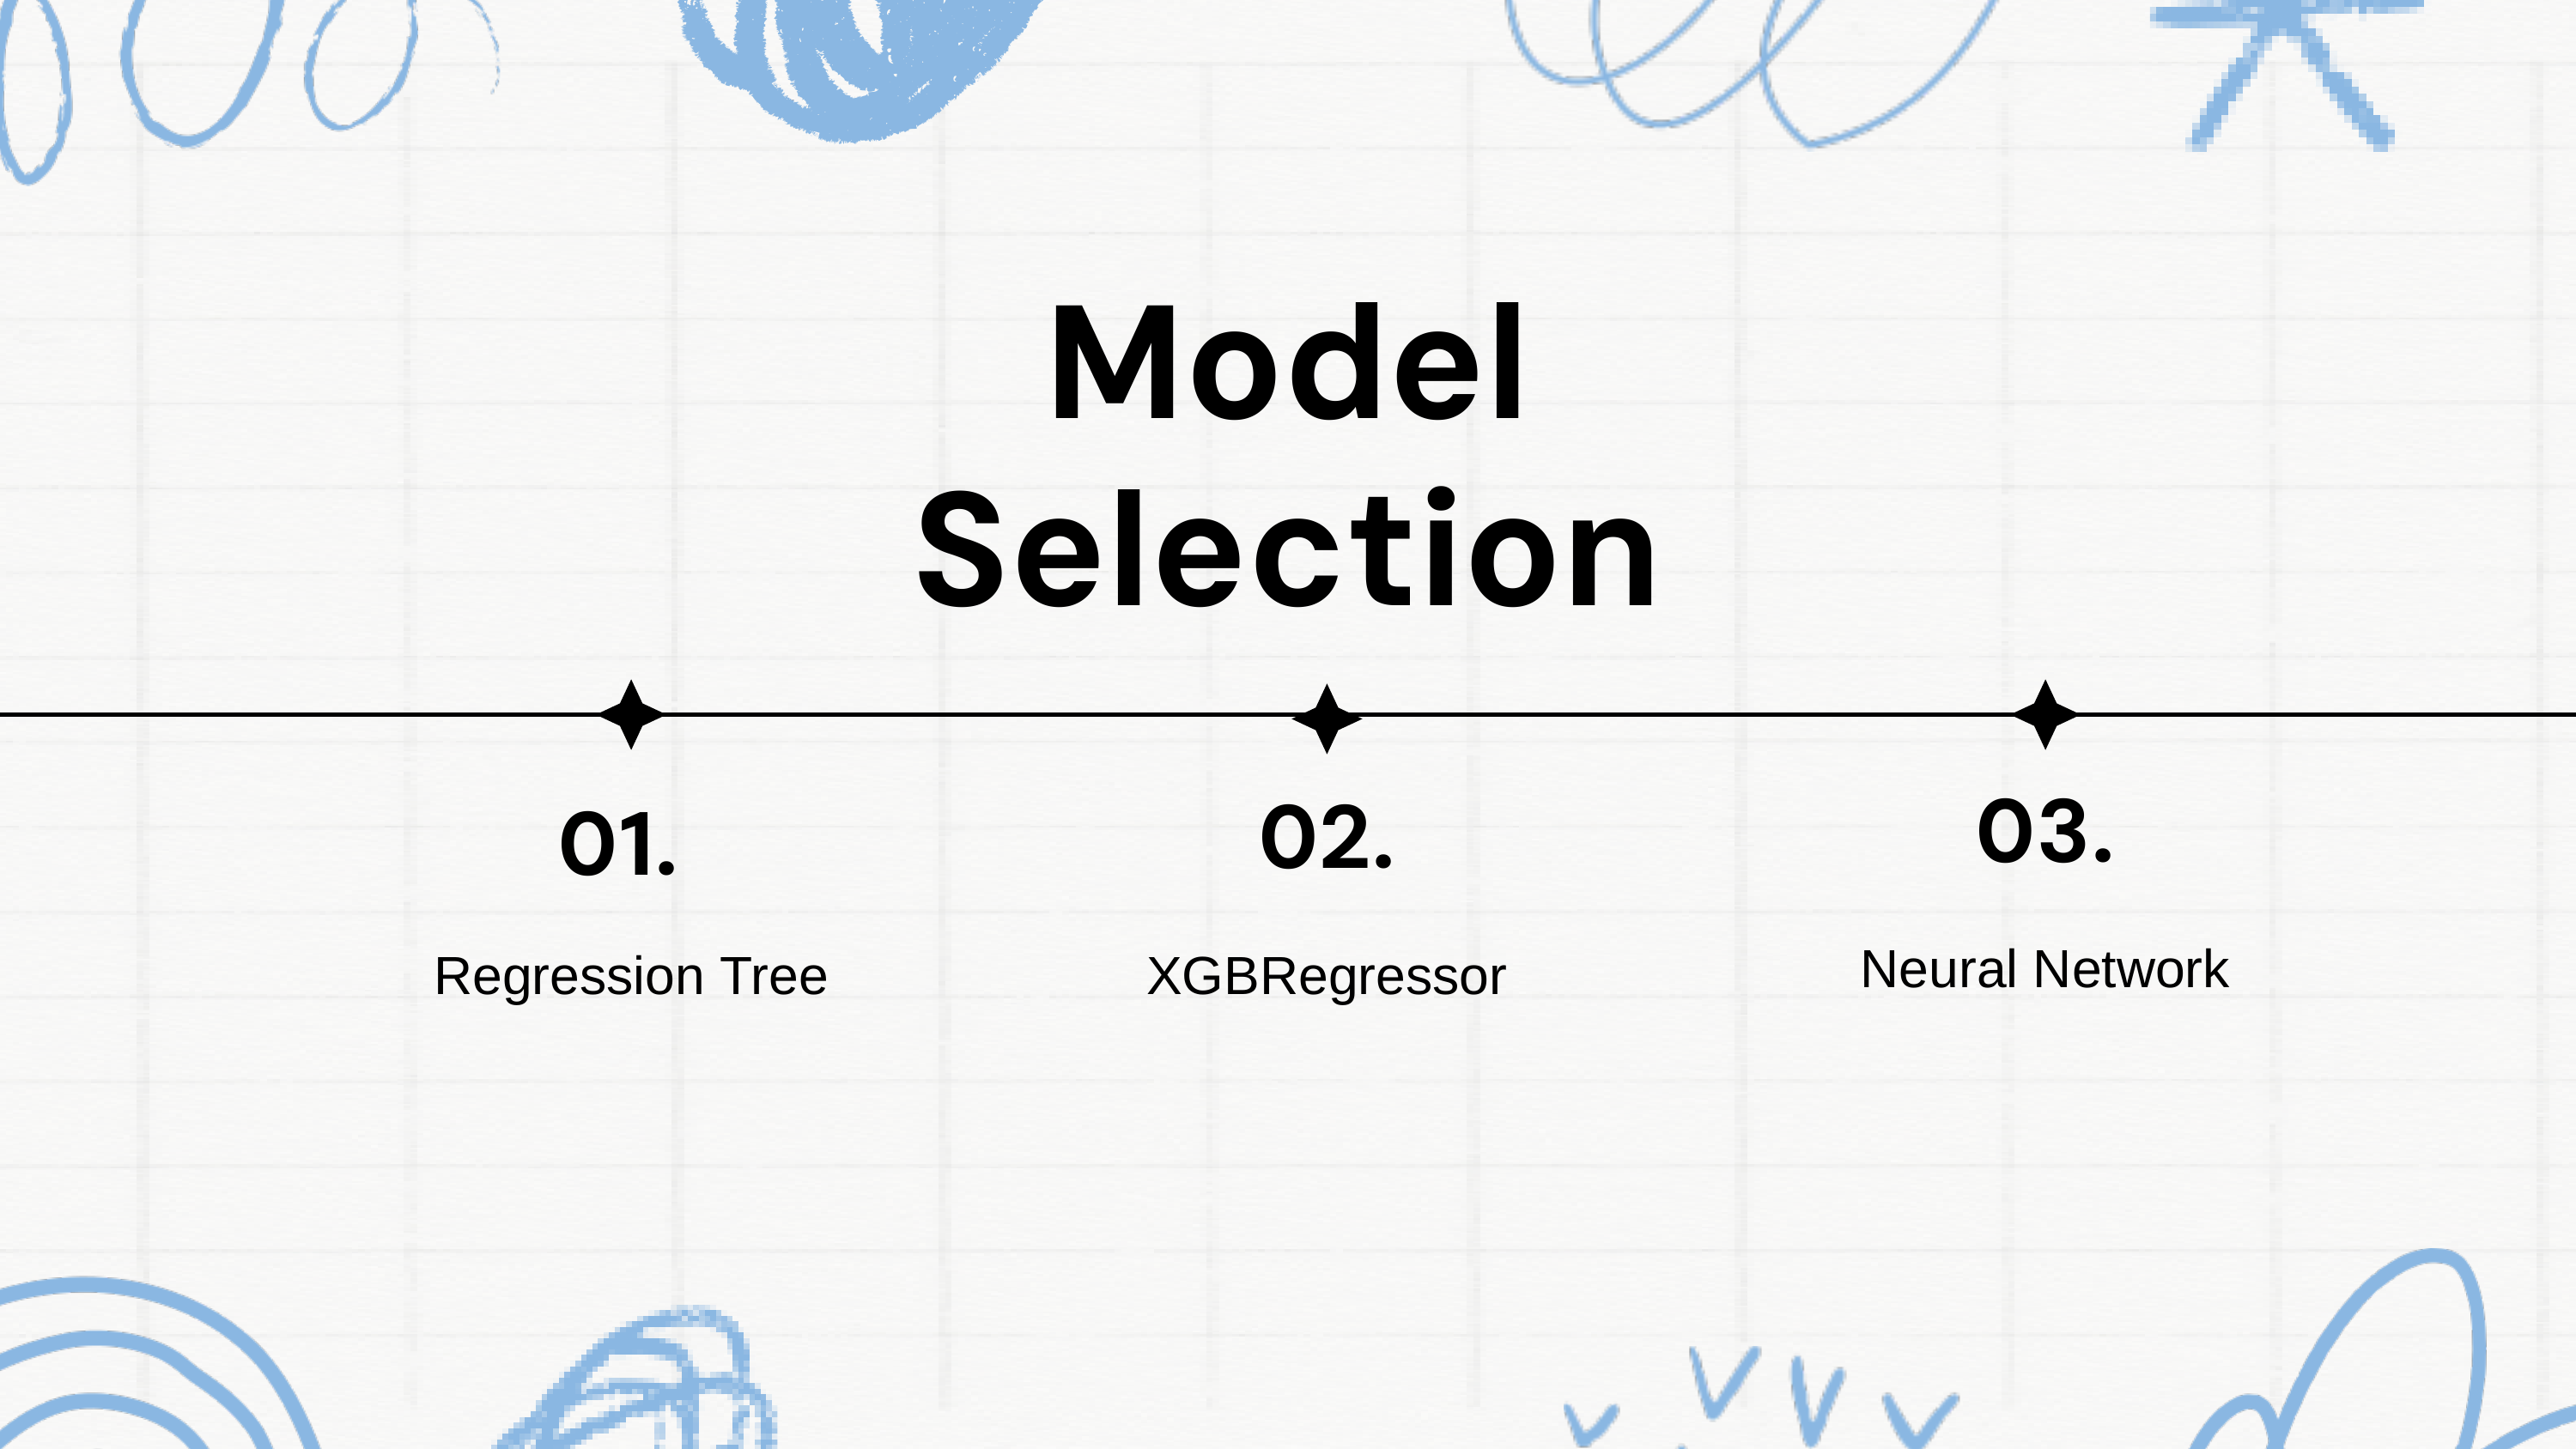

Model Selection

03.
02.
01.
Neural Network
XGBRegressor
Regression Tree